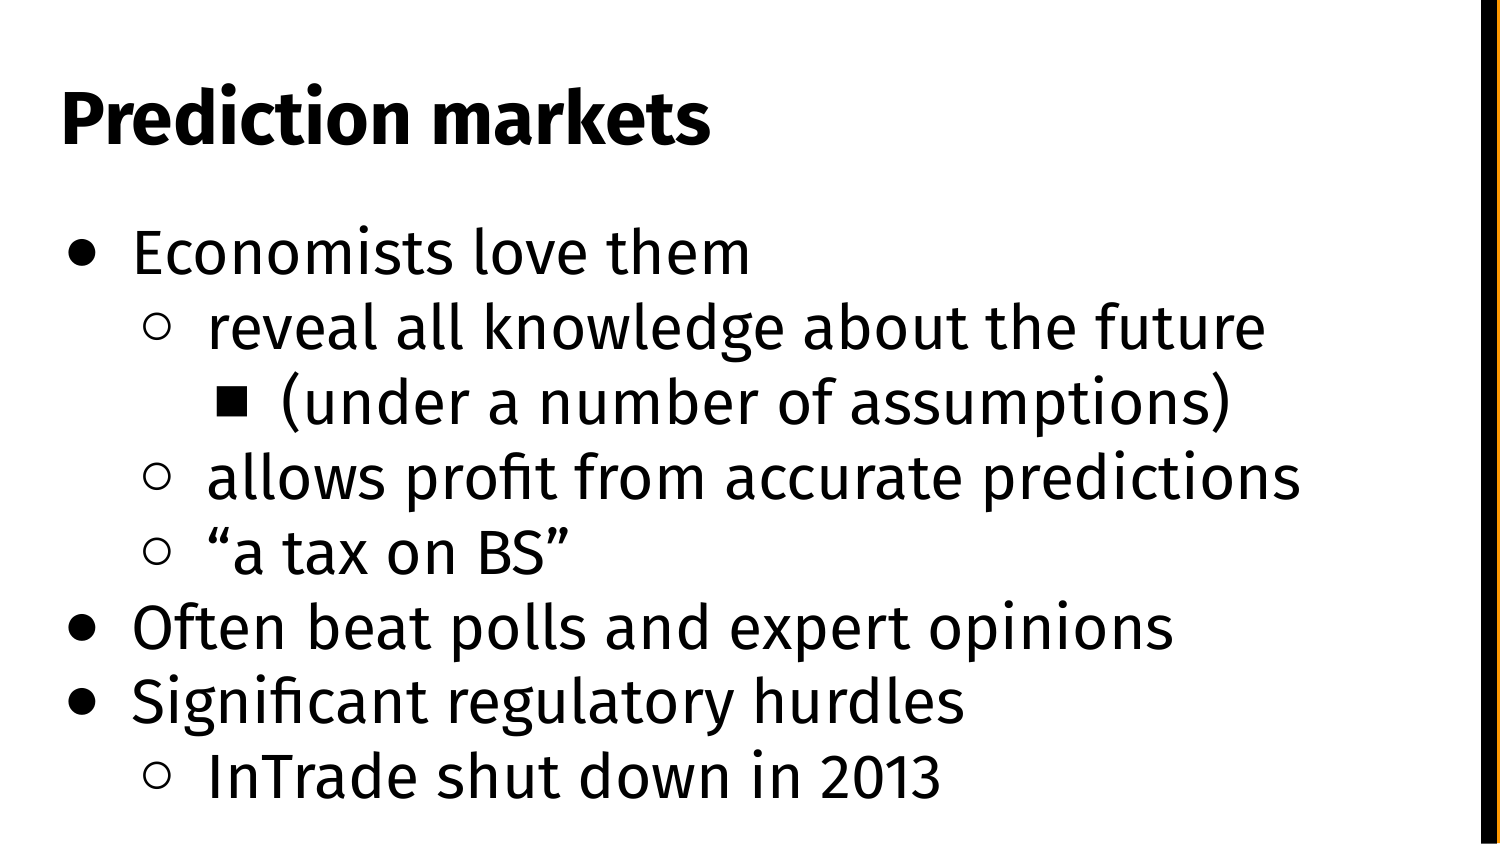

# Prediction markets
Economists love them
reveal all knowledge about the future
(under a number of assumptions)
allows profit from accurate predictions
“a tax on BS”
Often beat polls and expert opinions
Significant regulatory hurdles
InTrade shut down in 2013